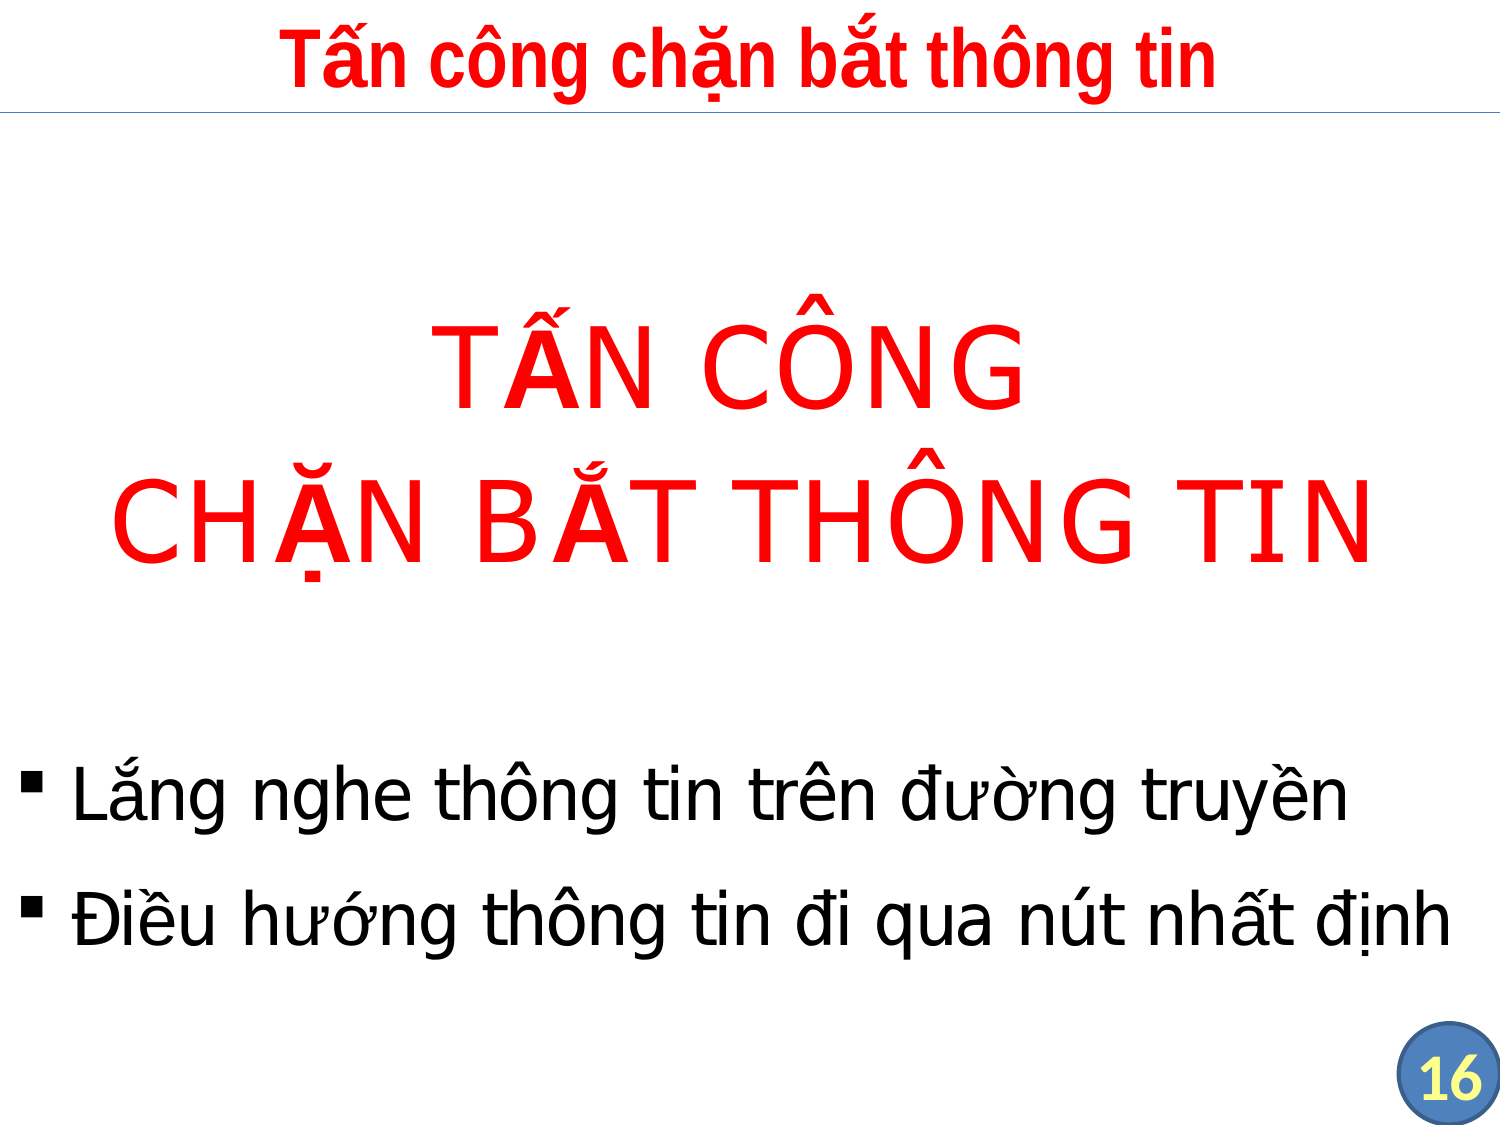

# Tấn công chặn bắt thông tin
TẤN CÔNG
CHẶN BẮT THÔNG TIN

Lắng nghe thông tin trên đường truyền
Điều hướng thông tin đi qua nút nhất định
16